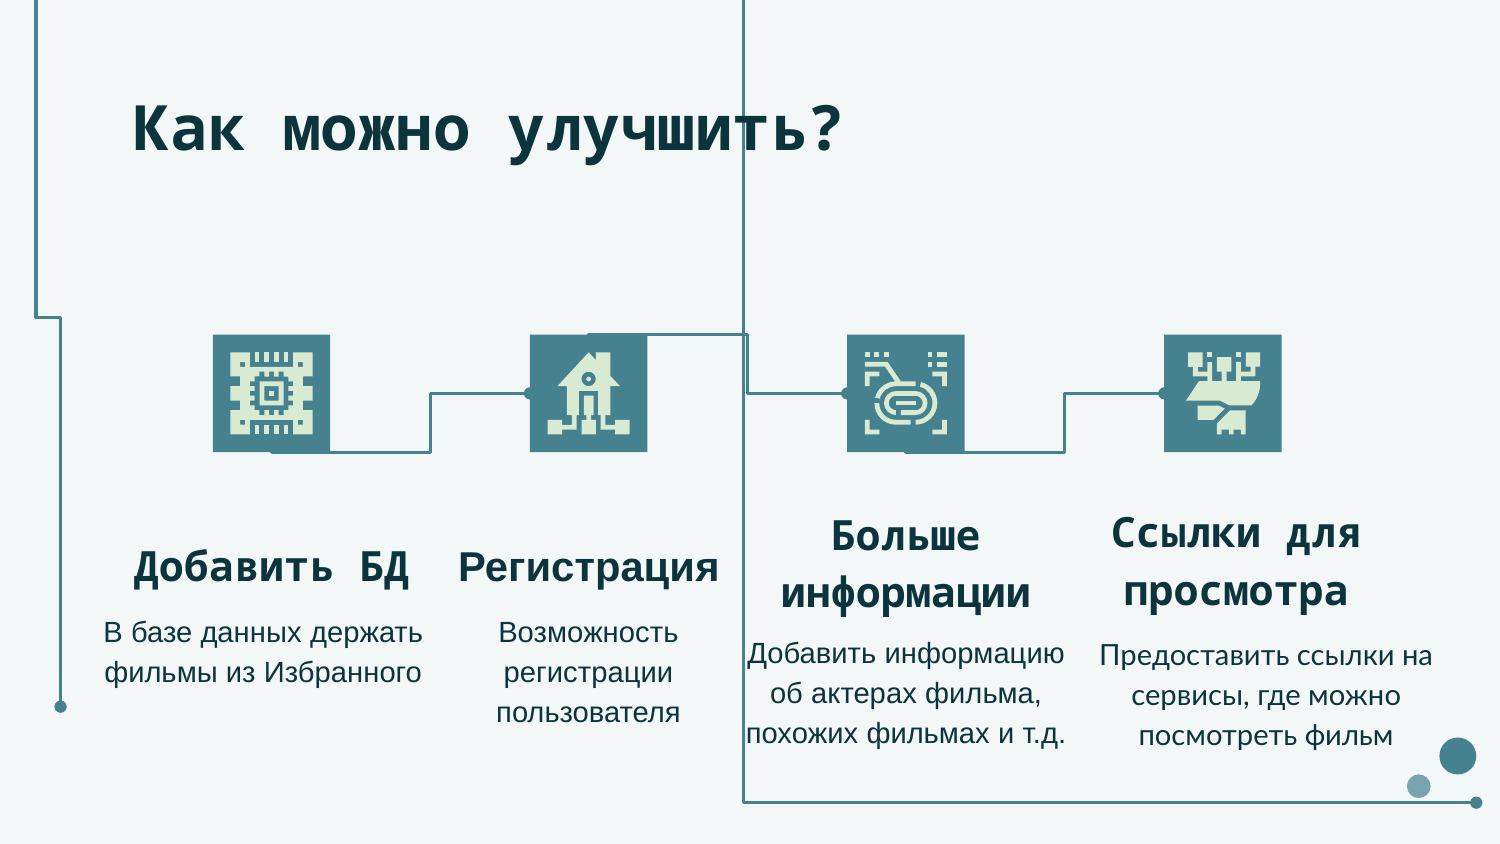

# Как можно улучшить?

Регистрация
Добавить БД
Ссылки для просмотра
Больше информации
В базе данных держать фильмы из Избранного
Возможность регистрации пользователя
Добавить информацию об актерах фильма, похожих фильмах и т.д.
Предоставить ссылки на сервисы, где можно посмотреть фильм